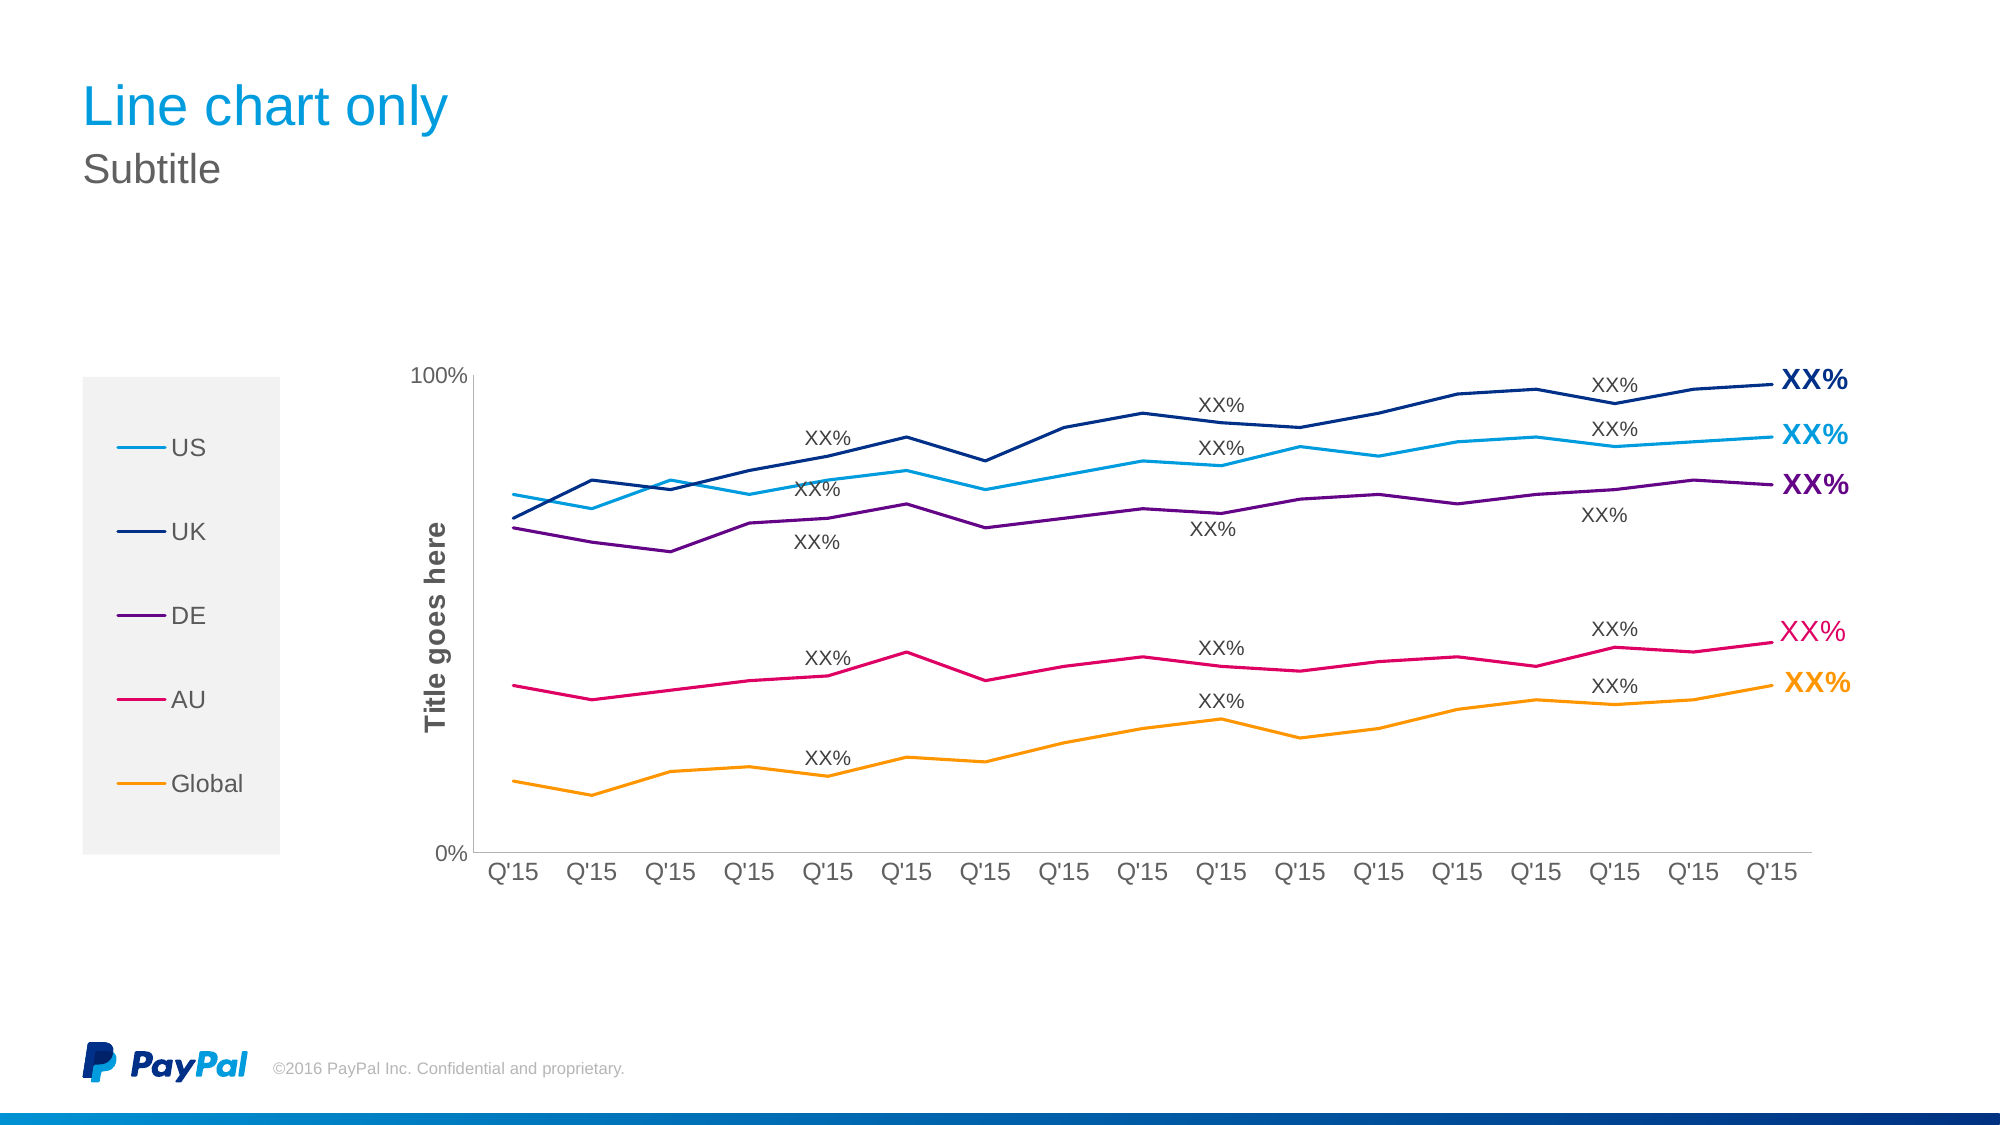

Usage Guidelines
Slide Description:
Line Chart
Layout: Title and Content Subhead Only
Heading: PayPal Sans Big Thin 27pt
Subheading: PayPal Sans Big Light 20pt
Chart Title: PayPal Sans Big 14pt
Chart Text: PayPal Sans Big Light 11pt
Usage:
Use this chart to articulate trends or a set of data that varies with time.
This chart uses Excel for data editing. Click on it to activate the area, and then right-click on the chart area to change the data and visualization.
When creating a new slide
of this type, it is easiest
to copy this slide and paste
it into your presentation.
Then edit chart data
and paste in your own data.
# Line chart only
Subtitle

### Chart

| Category | US | UK | DE | AU | Global |
|---|---|---|---|---|---|
| Q'15 | 0.75 | 0.7 | 0.68 | 0.35 | 0.15 |
| Q'15 | 0.72 | 0.78 | 0.65 | 0.32 | 0.12 |
| Q'15 | 0.78 | 0.76 | 0.63 | 0.34 | 0.17 |
| Q'15 | 0.75 | 0.8 | 0.69 | 0.36 | 0.18 |
| Q'15 | 0.78 | 0.83 | 0.7 | 0.37 | 0.16 |
| Q'15 | 0.8 | 0.87 | 0.73 | 0.42 | 0.2 |
| Q'15 | 0.76 | 0.82 | 0.68 | 0.36 | 0.19 |
| Q'15 | 0.79 | 0.89 | 0.7 | 0.39 | 0.23 |
| Q'15 | 0.82 | 0.92 | 0.72 | 0.41 | 0.26 |
| Q'15 | 0.81 | 0.9 | 0.71 | 0.39 | 0.28 |
| Q'15 | 0.85 | 0.89 | 0.74 | 0.38 | 0.24 |
| Q'15 | 0.83 | 0.92 | 0.75 | 0.4 | 0.26 |
| Q'15 | 0.86 | 0.96 | 0.73 | 0.41 | 0.3 |
| Q'15 | 0.87 | 0.97 | 0.75 | 0.39 | 0.32 |
| Q'15 | 0.85 | 0.94 | 0.76 | 0.43 | 0.31 |
| Q'15 | 0.86 | 0.97 | 0.78 | 0.42 | 0.32 |
| Q'15 | 0.87 | 0.98 | 0.77 | 0.44 | 0.35 |
©2016 PayPal Inc. Confidential and proprietary.
This box will not be visible in
Slide Show mode or when printed.